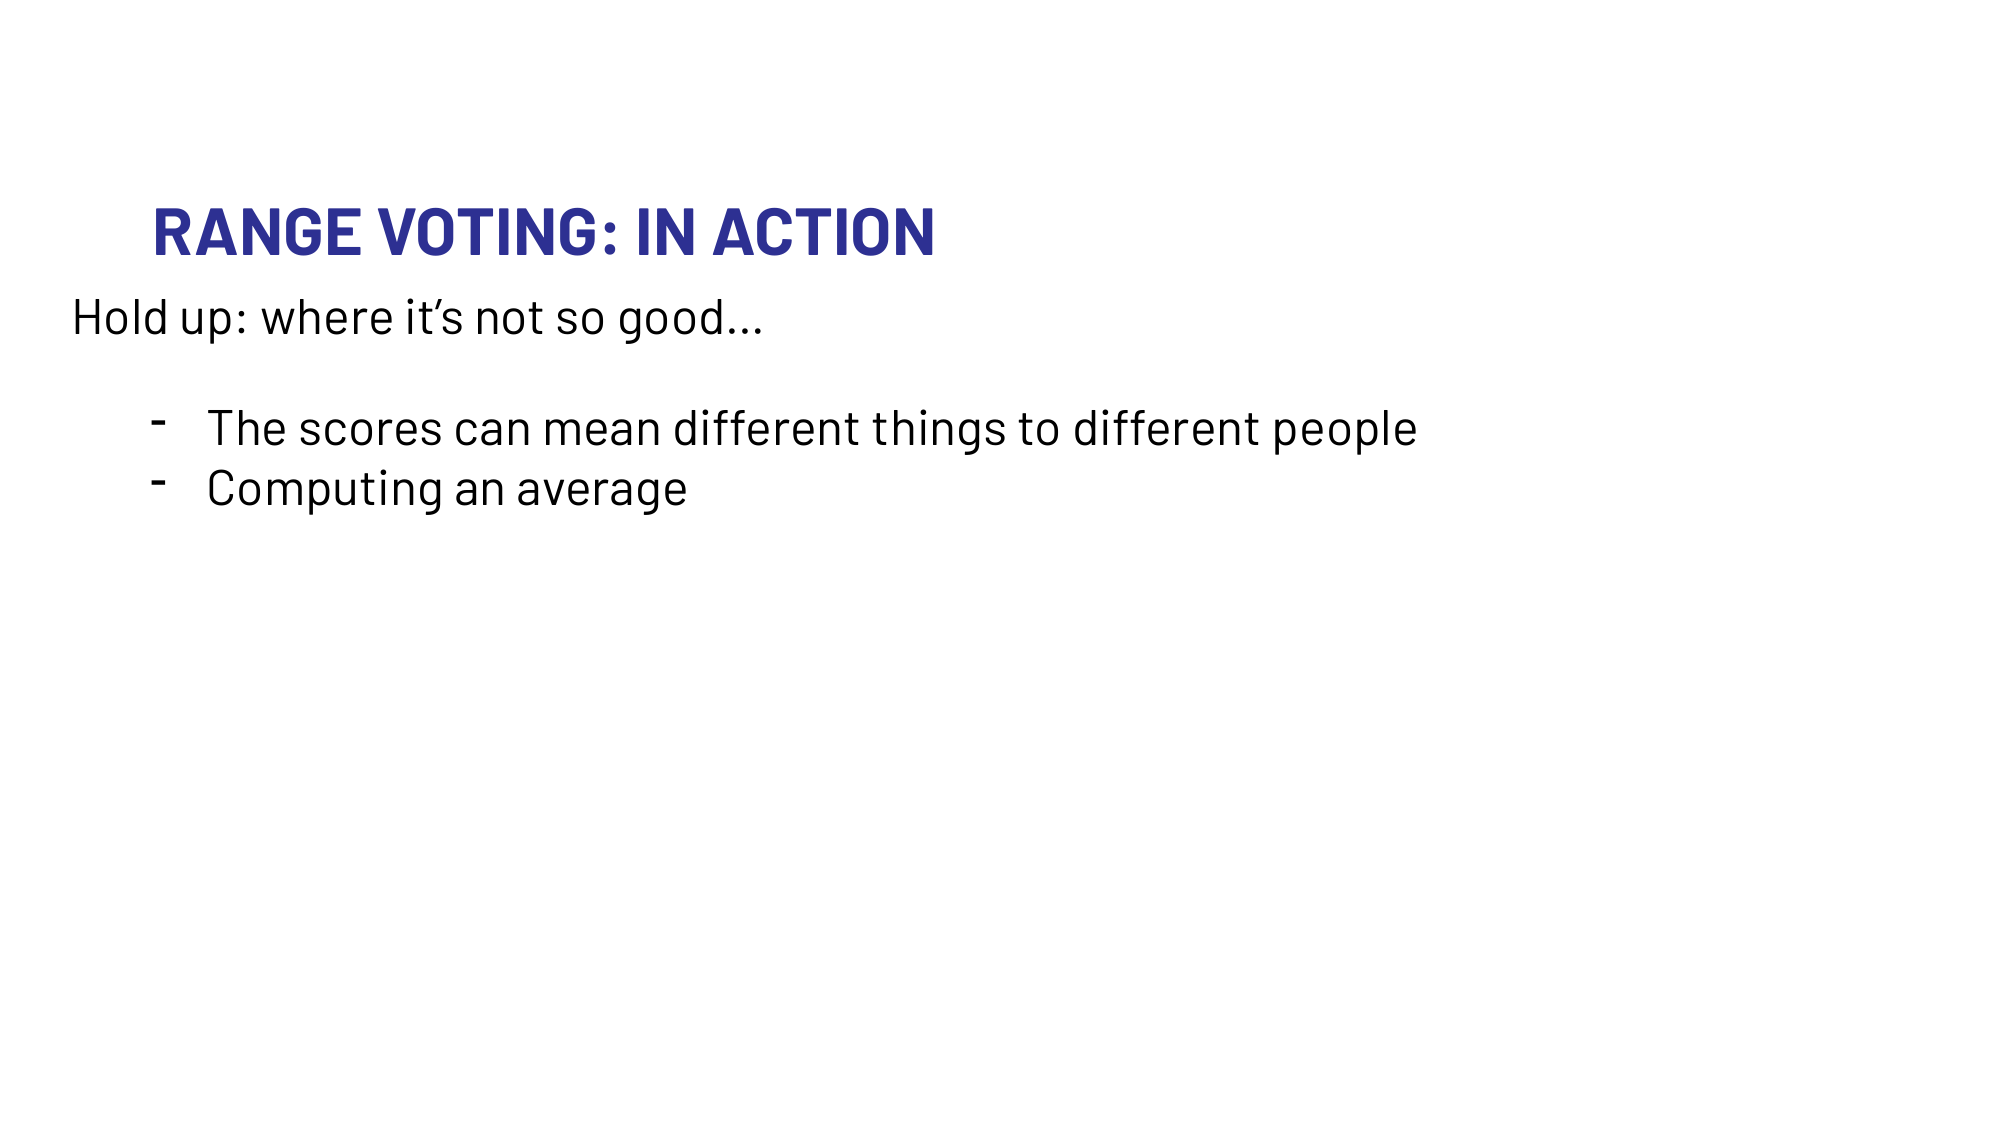

# RANGE VOTING: IN ACTION
Hold up: where it’s not so good…
The scores can mean different things to different people
Computing an average